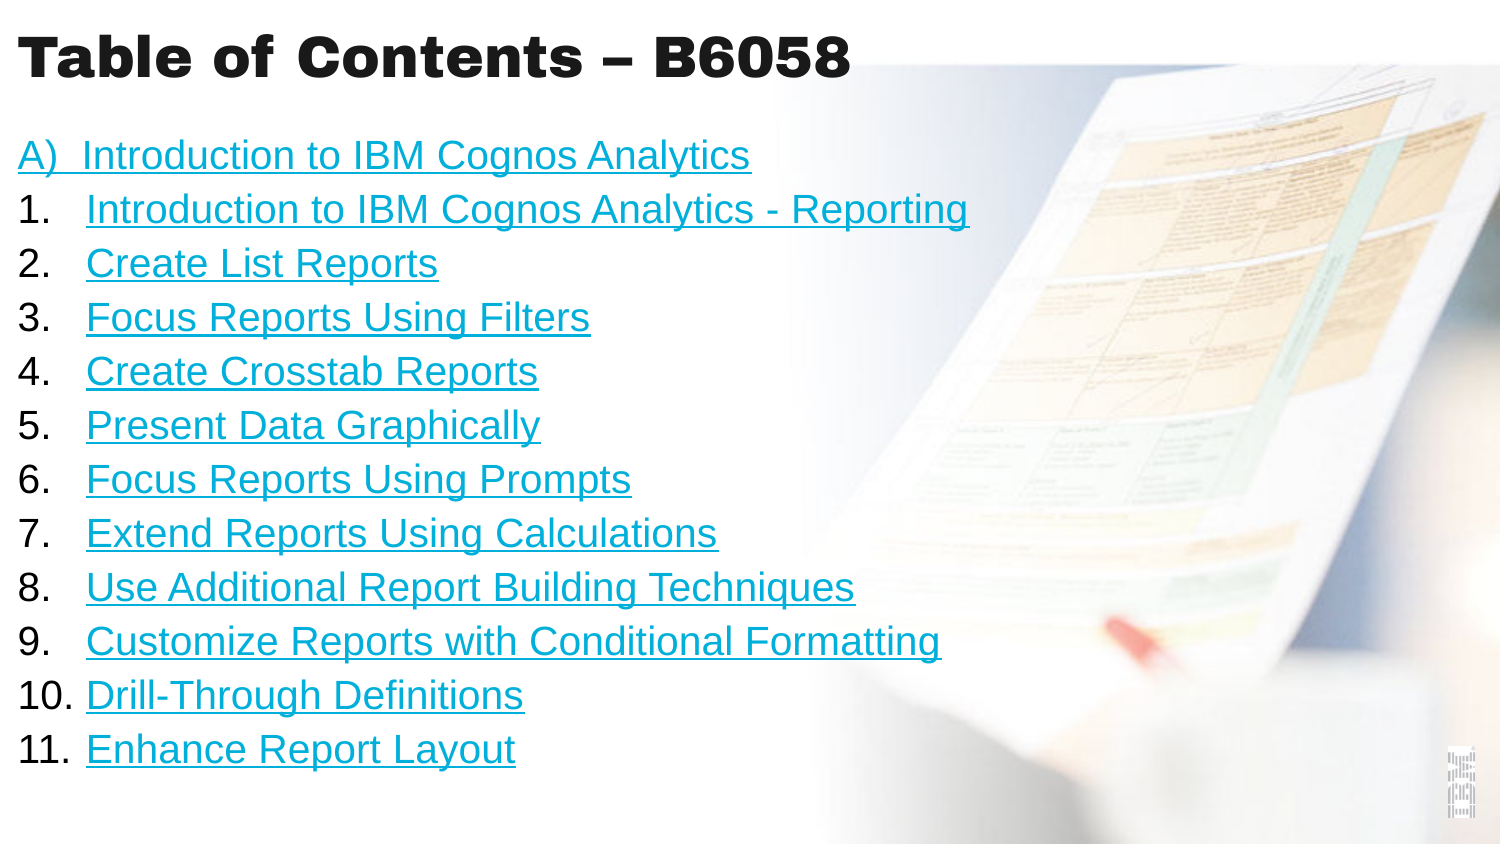

# Table of Contents – B6058
A)  Introduction to IBM Cognos Analytics
Introduction to IBM Cognos Analytics - Reporting
Create List Reports
Focus Reports Using Filters
Create Crosstab Reports
Present Data Graphically
Focus Reports Using Prompts
Extend Reports Using Calculations
Use Additional Report Building Techniques
Customize Reports with Conditional Formatting
Drill-Through Definitions
Enhance Report Layout